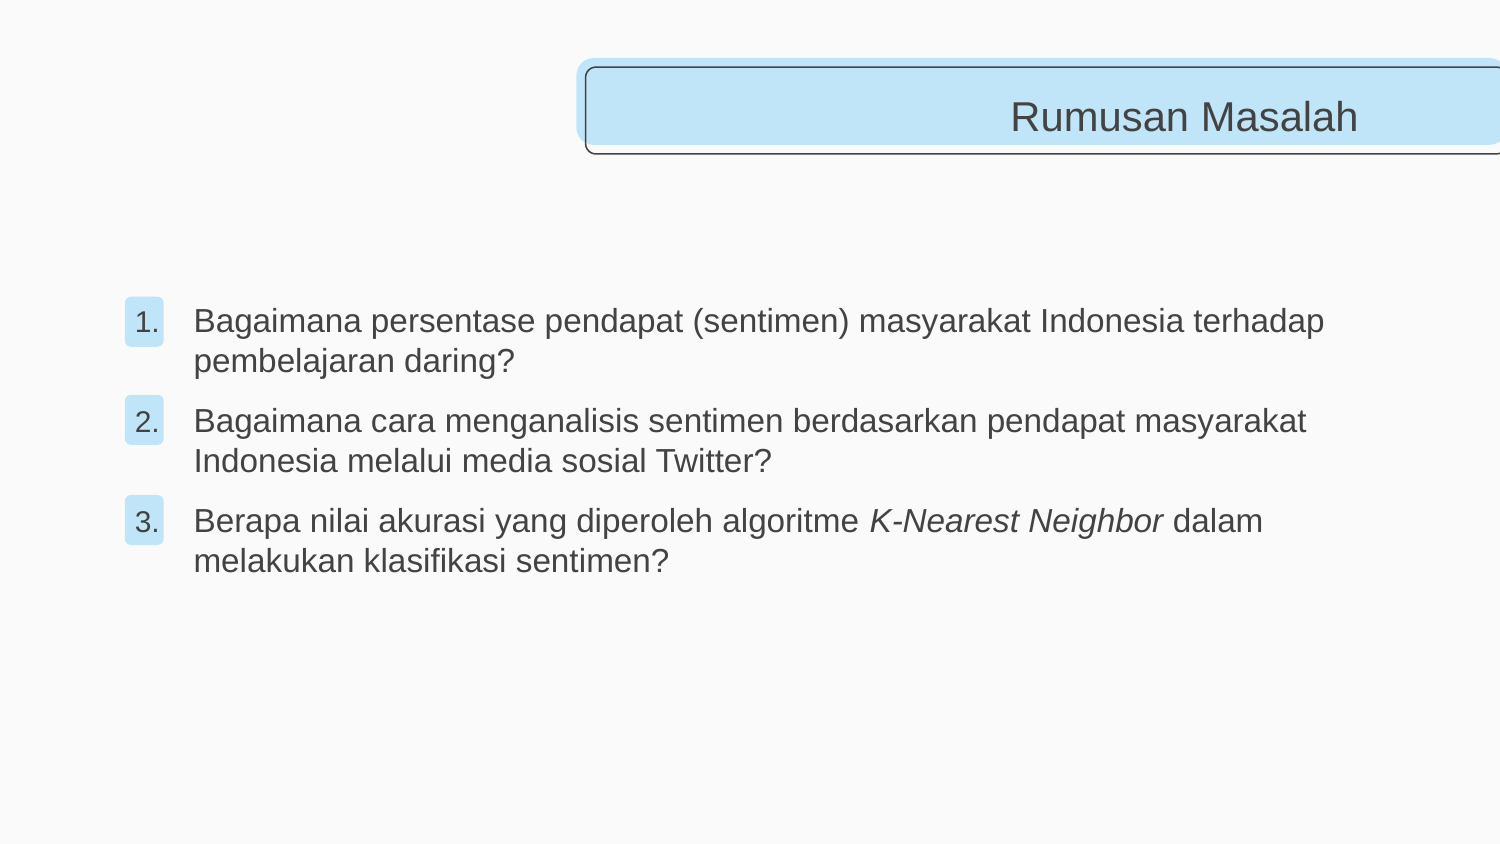

# Rumusan Masalah
Bagaimana persentase pendapat (sentimen) masyarakat Indonesia terhadap pembelajaran daring?

Bagaimana cara menganalisis sentimen berdasarkan pendapat masyarakat Indonesia melalui media sosial Twitter?

Berapa nilai akurasi yang diperoleh algoritme K-Nearest Neighbor dalam melakukan klasifikasi sentimen?